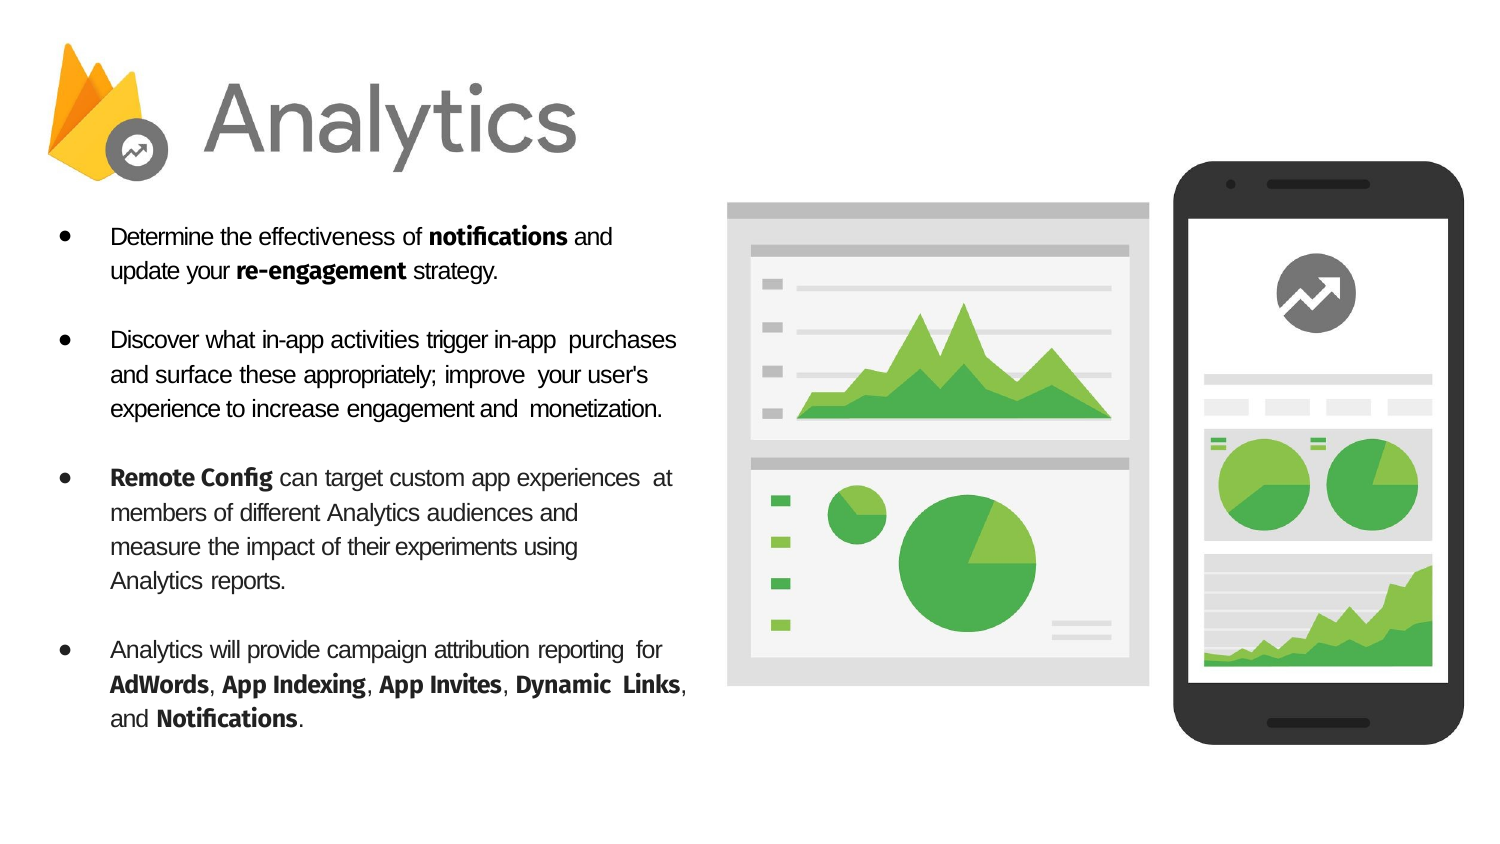

Determine the effectiveness of notifications and  update your re-engagement strategy.

Discover what in-app activities trigger in-app  purchases and surface these appropriately; improve  your user's experience to increase engagement and  monetization.

Remote Config can target custom app experiences  at members of different Analytics audiences and  measure the impact of their experiments using  Analytics reports.

Analytics will provide campaign attribution reporting  for AdWords, App Indexing, App Invites, Dynamic  Links, and Notifications.